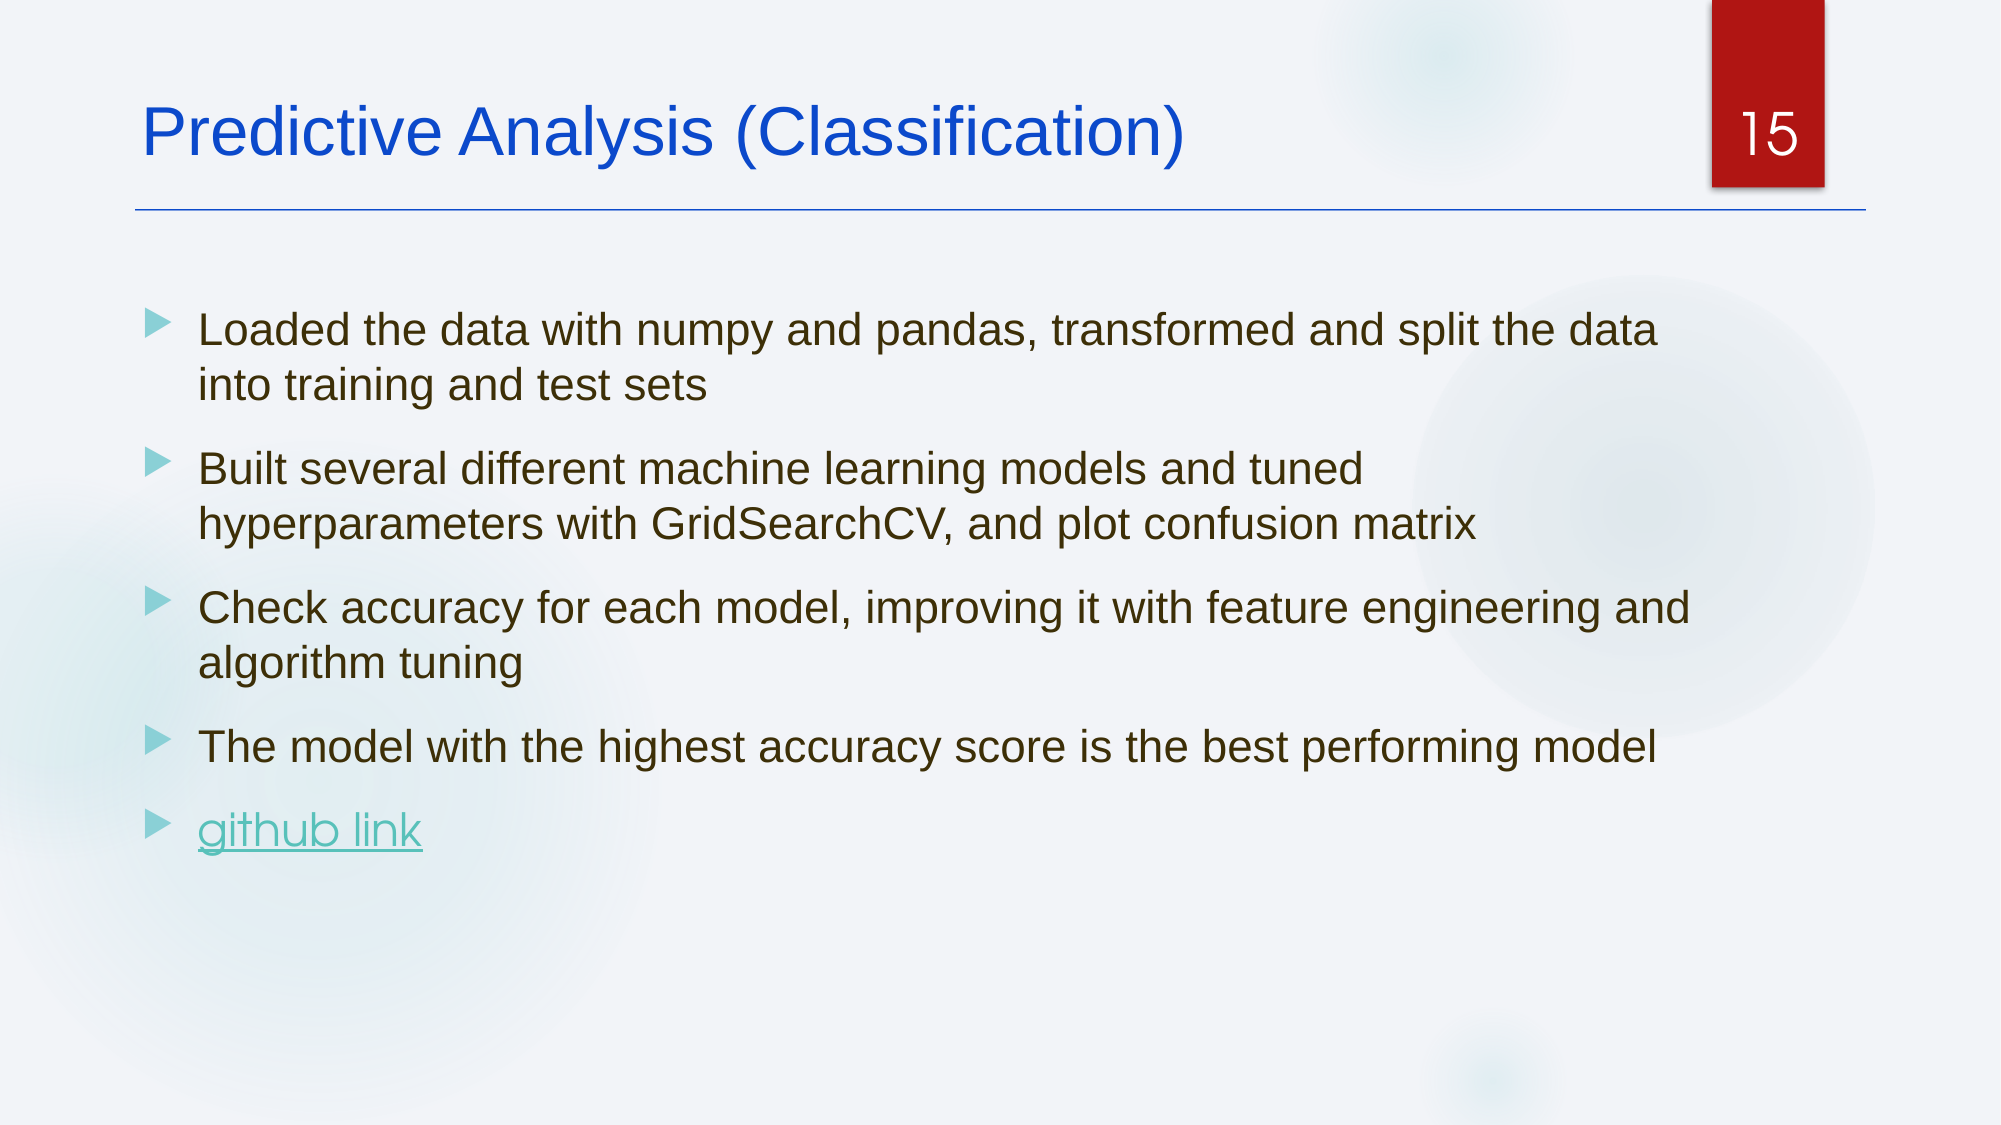

15
Predictive Analysis (Classification)
Loaded the data with numpy and pandas, transformed and split the data into training and test sets
Built several different machine learning models and tuned hyperparameters with GridSearchCV, and plot confusion matrix
Check accuracy for each model, improving it with feature engineering and algorithm tuning
The model with the highest accuracy score is the best performing model
github link